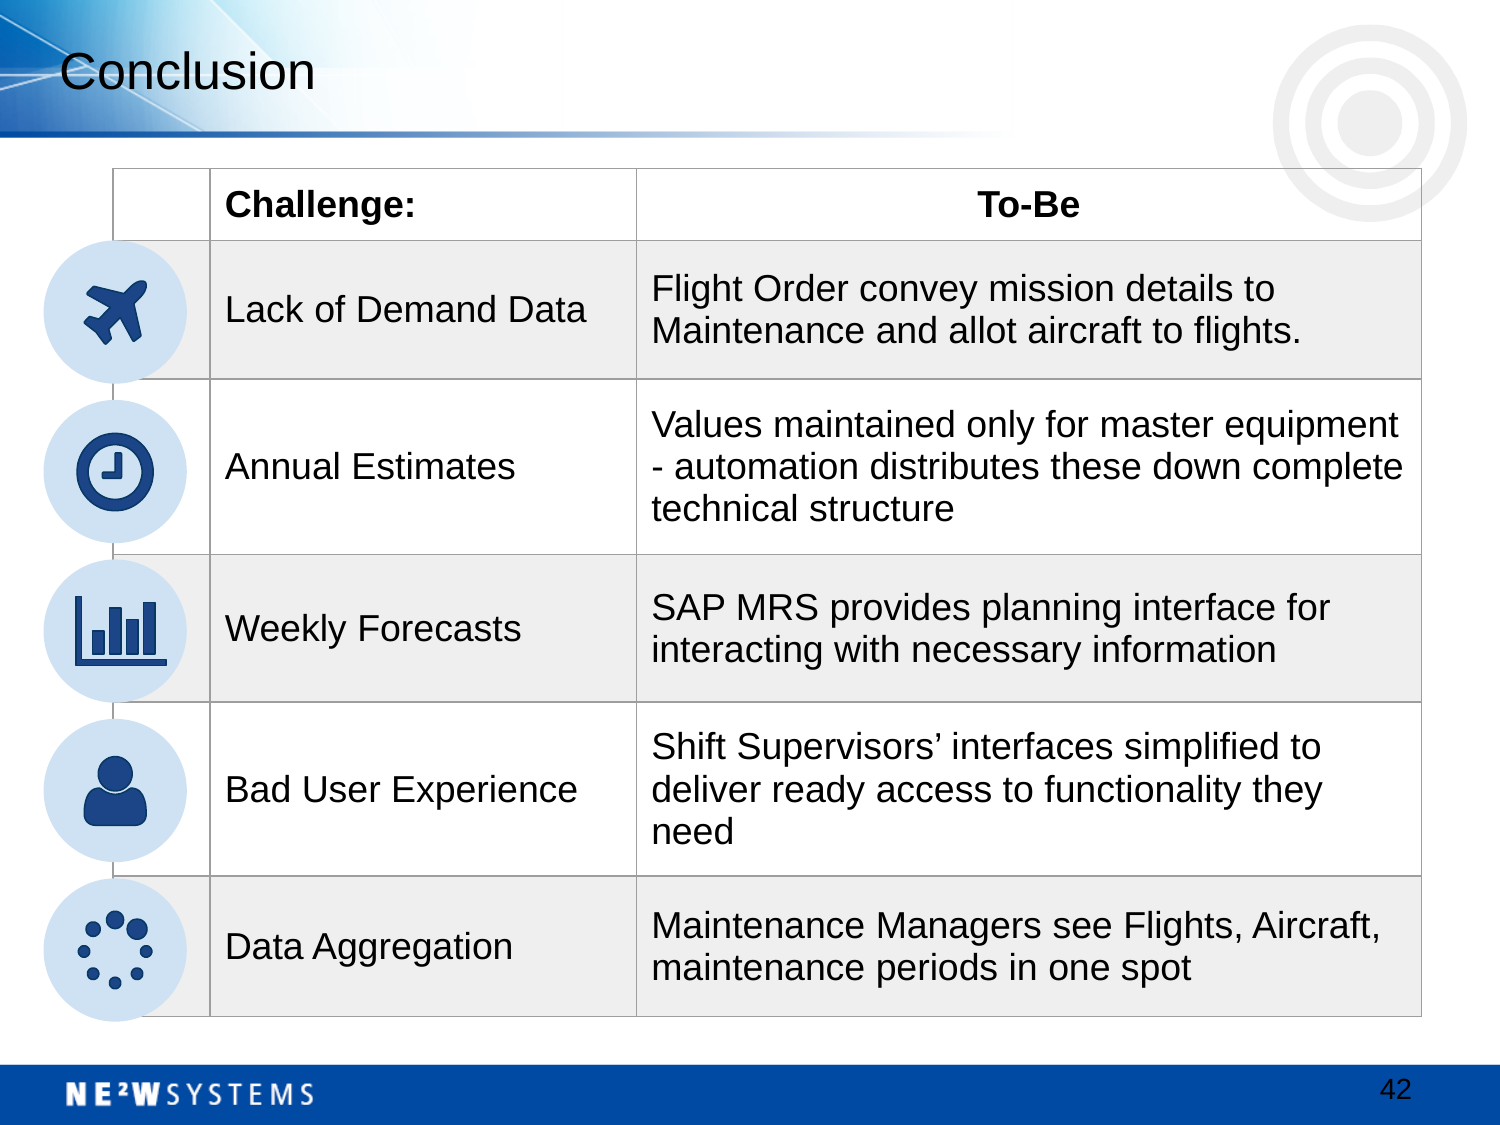

# Conclusion

|  | Challenge: | To-Be |
| --- | --- | --- |
|  | Lack of Demand Data | Flight Order convey mission details to Maintenance and allot aircraft to flights. |
|  | Annual Estimates | Values maintained only for master equipment - automation distributes these down complete technical structure |
|  | Weekly Forecasts | SAP MRS provides planning interface for interacting with necessary information |
|  | Bad User Experience | Shift Supervisors’ interfaces simplified to deliver ready access to functionality they need |
|  | Data Aggregation | Maintenance Managers see Flights, Aircraft, maintenance periods in one spot |

42